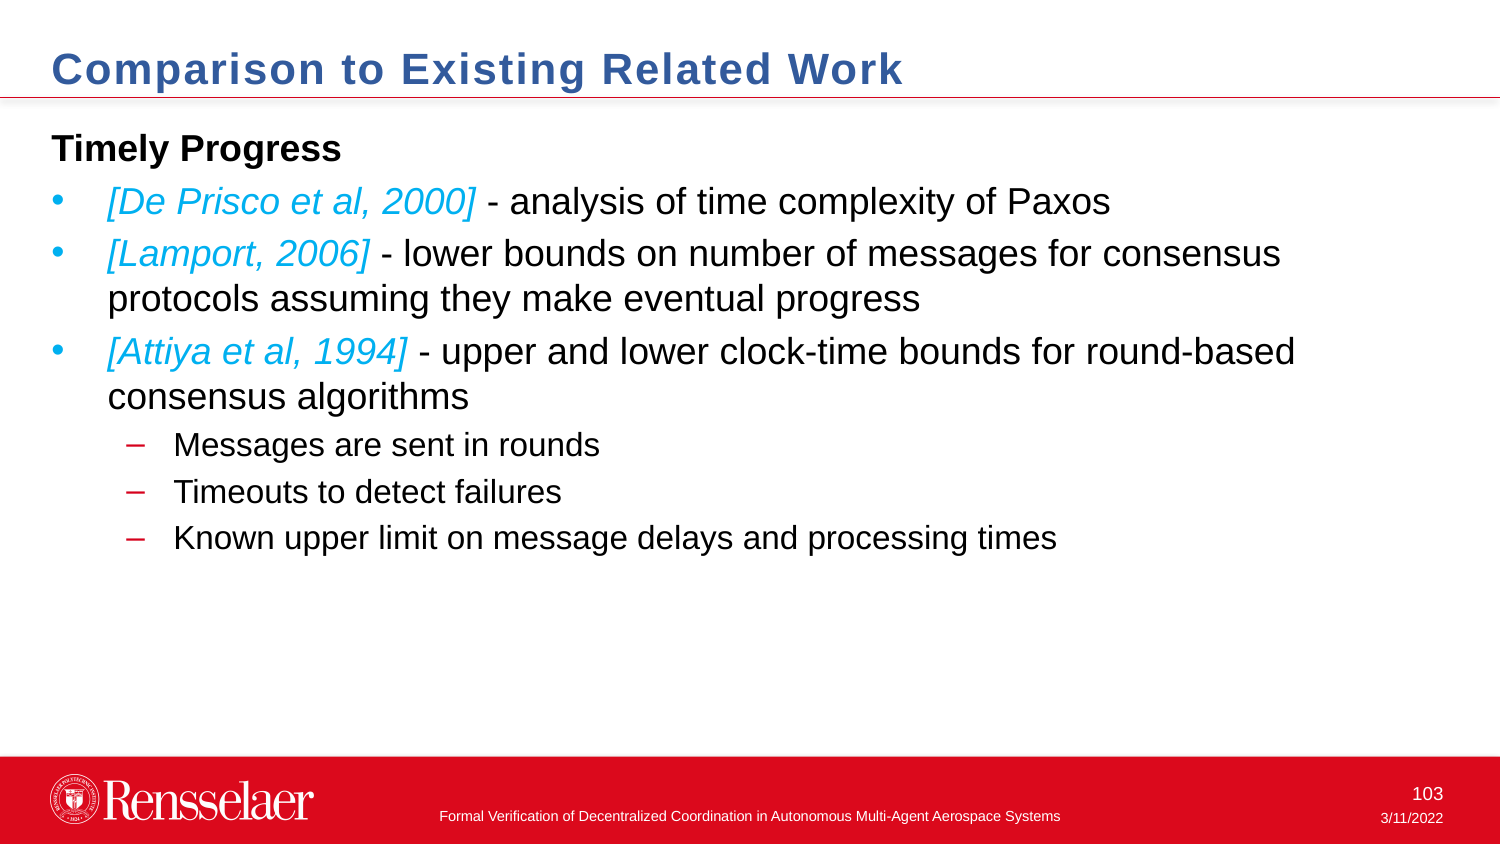

Comparison to Existing Related Work
Timely Progress
[De Prisco et al, 2000] - analysis of time complexity of Paxos
[Lamport, 2006] - lower bounds on number of messages for consensus protocols assuming they make eventual progress
[Attiya et al, 1994] - upper and lower clock-time bounds for round-based consensus algorithms
Messages are sent in rounds
Timeouts to detect failures
Known upper limit on message delays and processing times